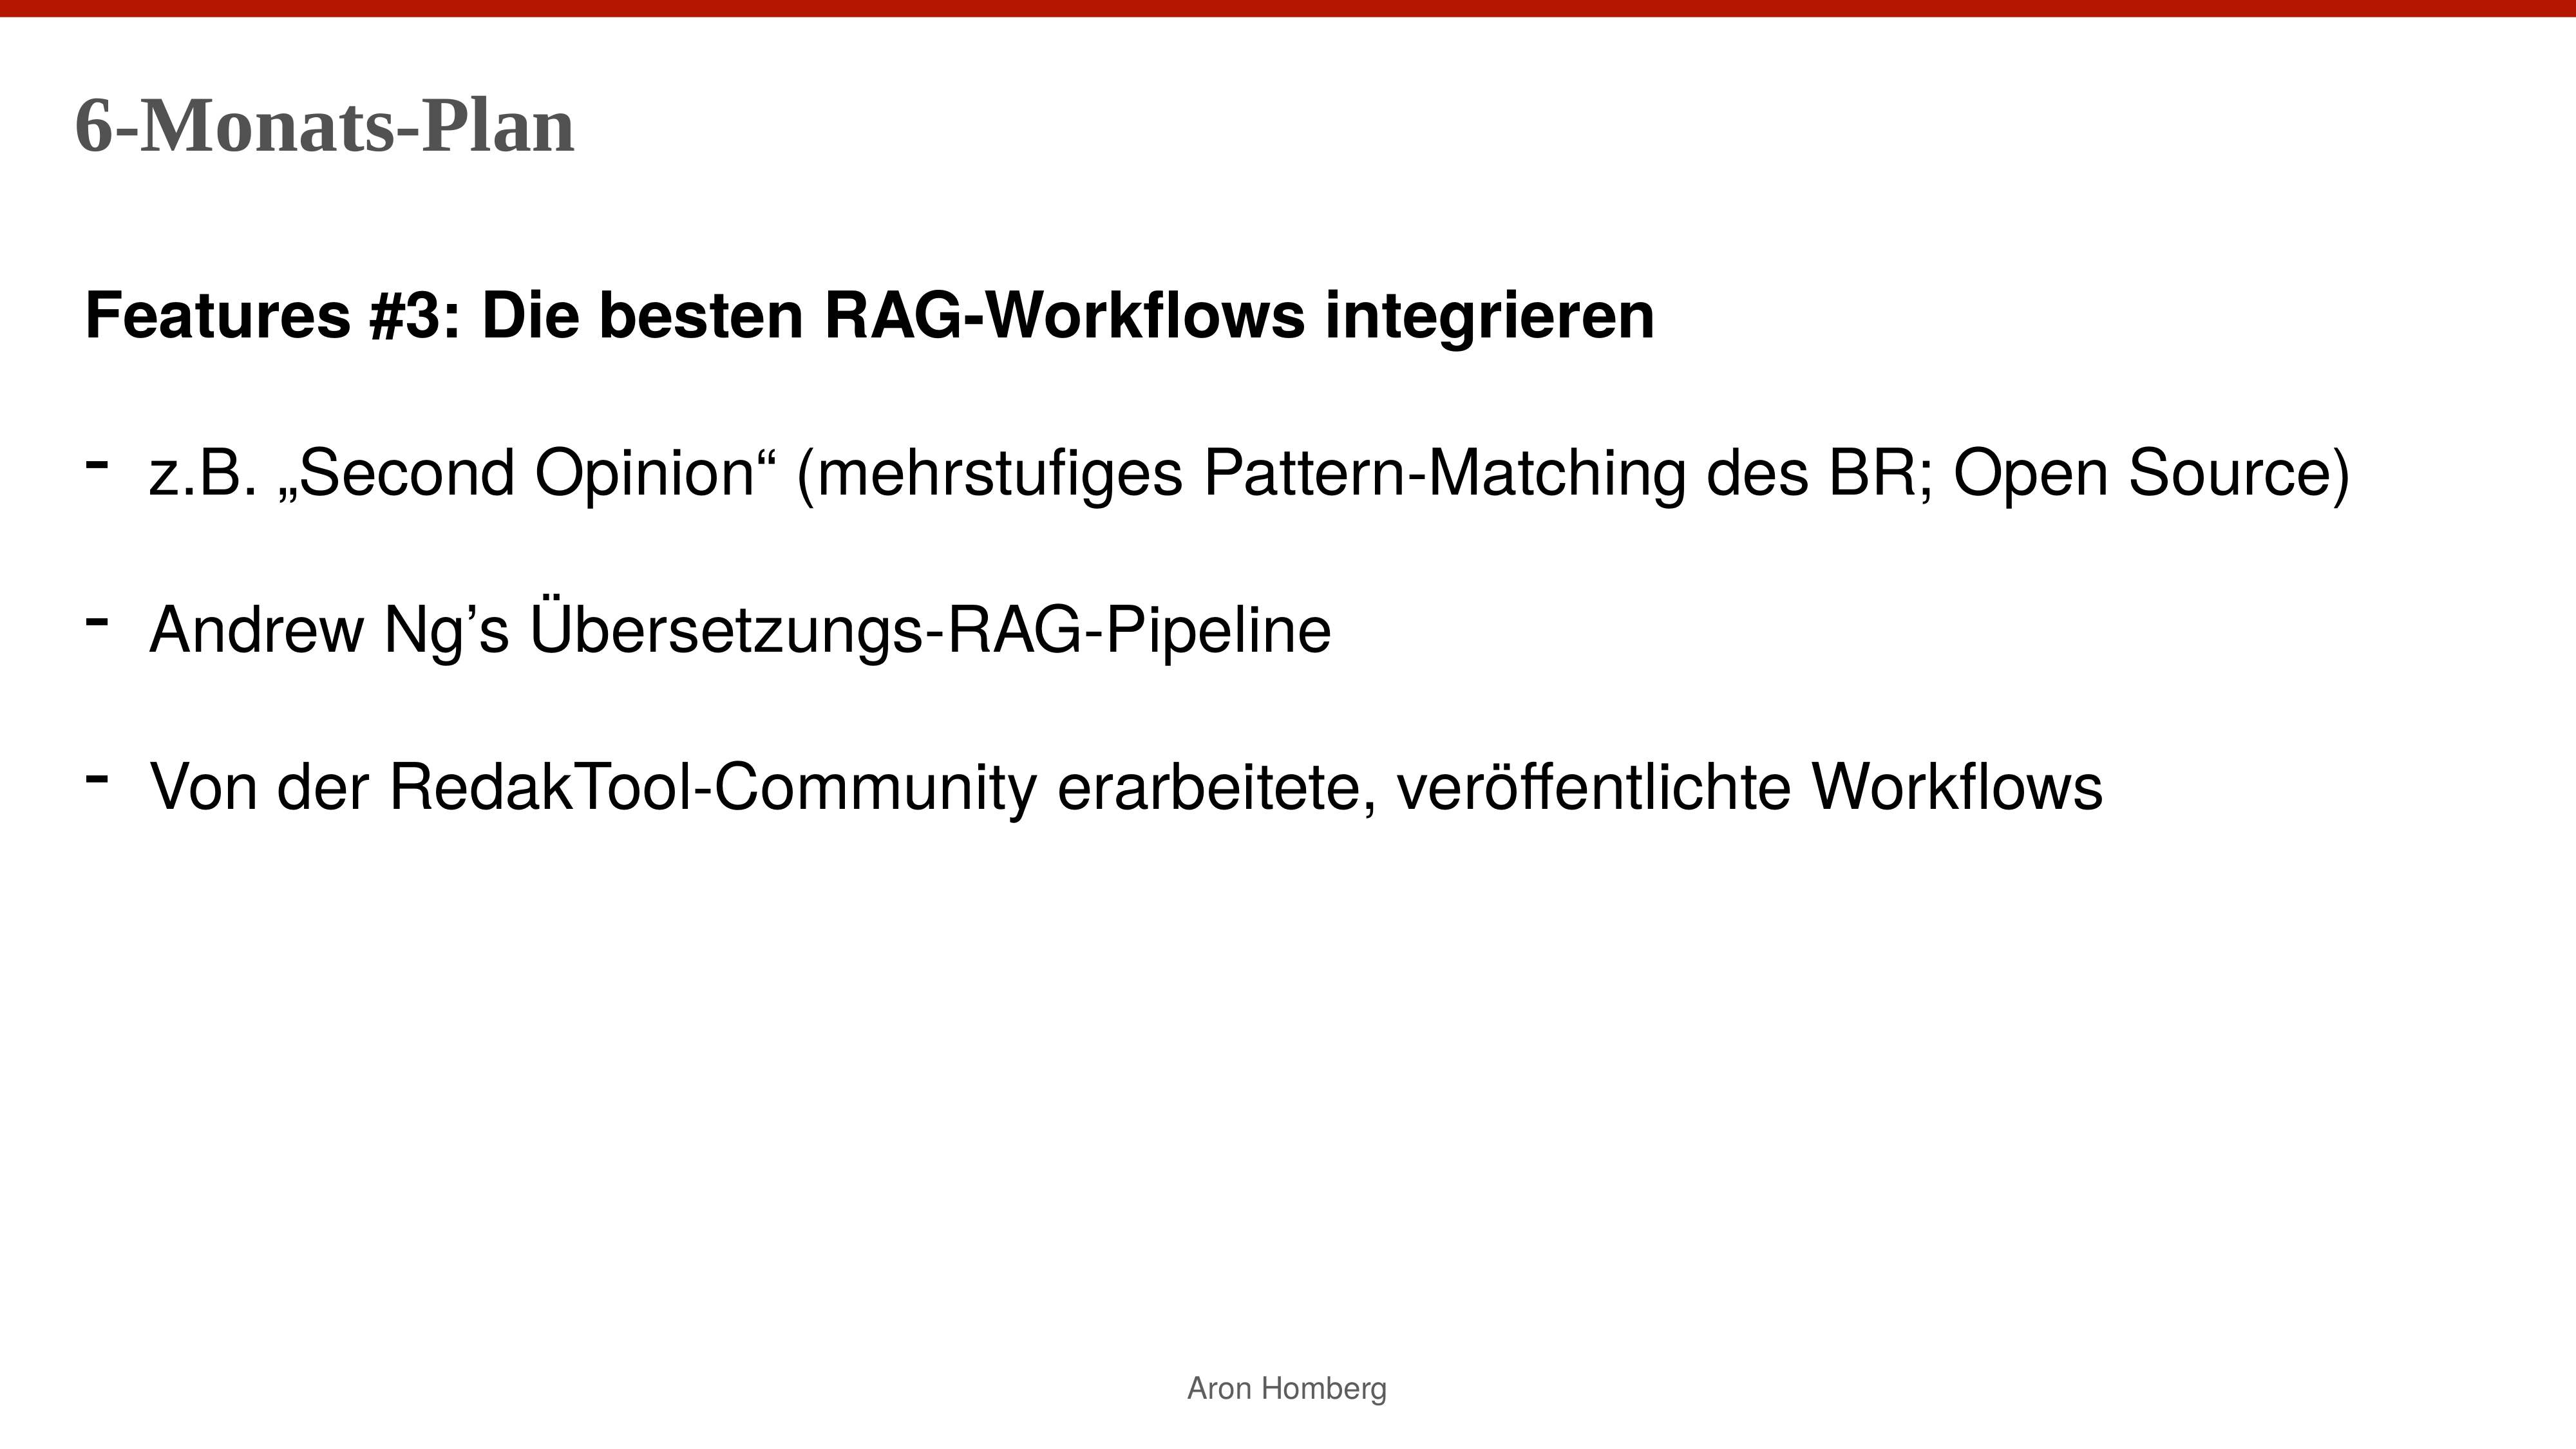

6-Monats-Plan
Features #3: Die besten RAG-Workflows integrieren

z.B. „Second Opinion“ (mehrstufiges Pattern-Matching des BR; Open Source)

Andrew Ng’s Übersetzungs-RAG-Pipeline

Von der RedakTool-Community erarbeitete, veröffentlichte Workflows

Aron Homberg